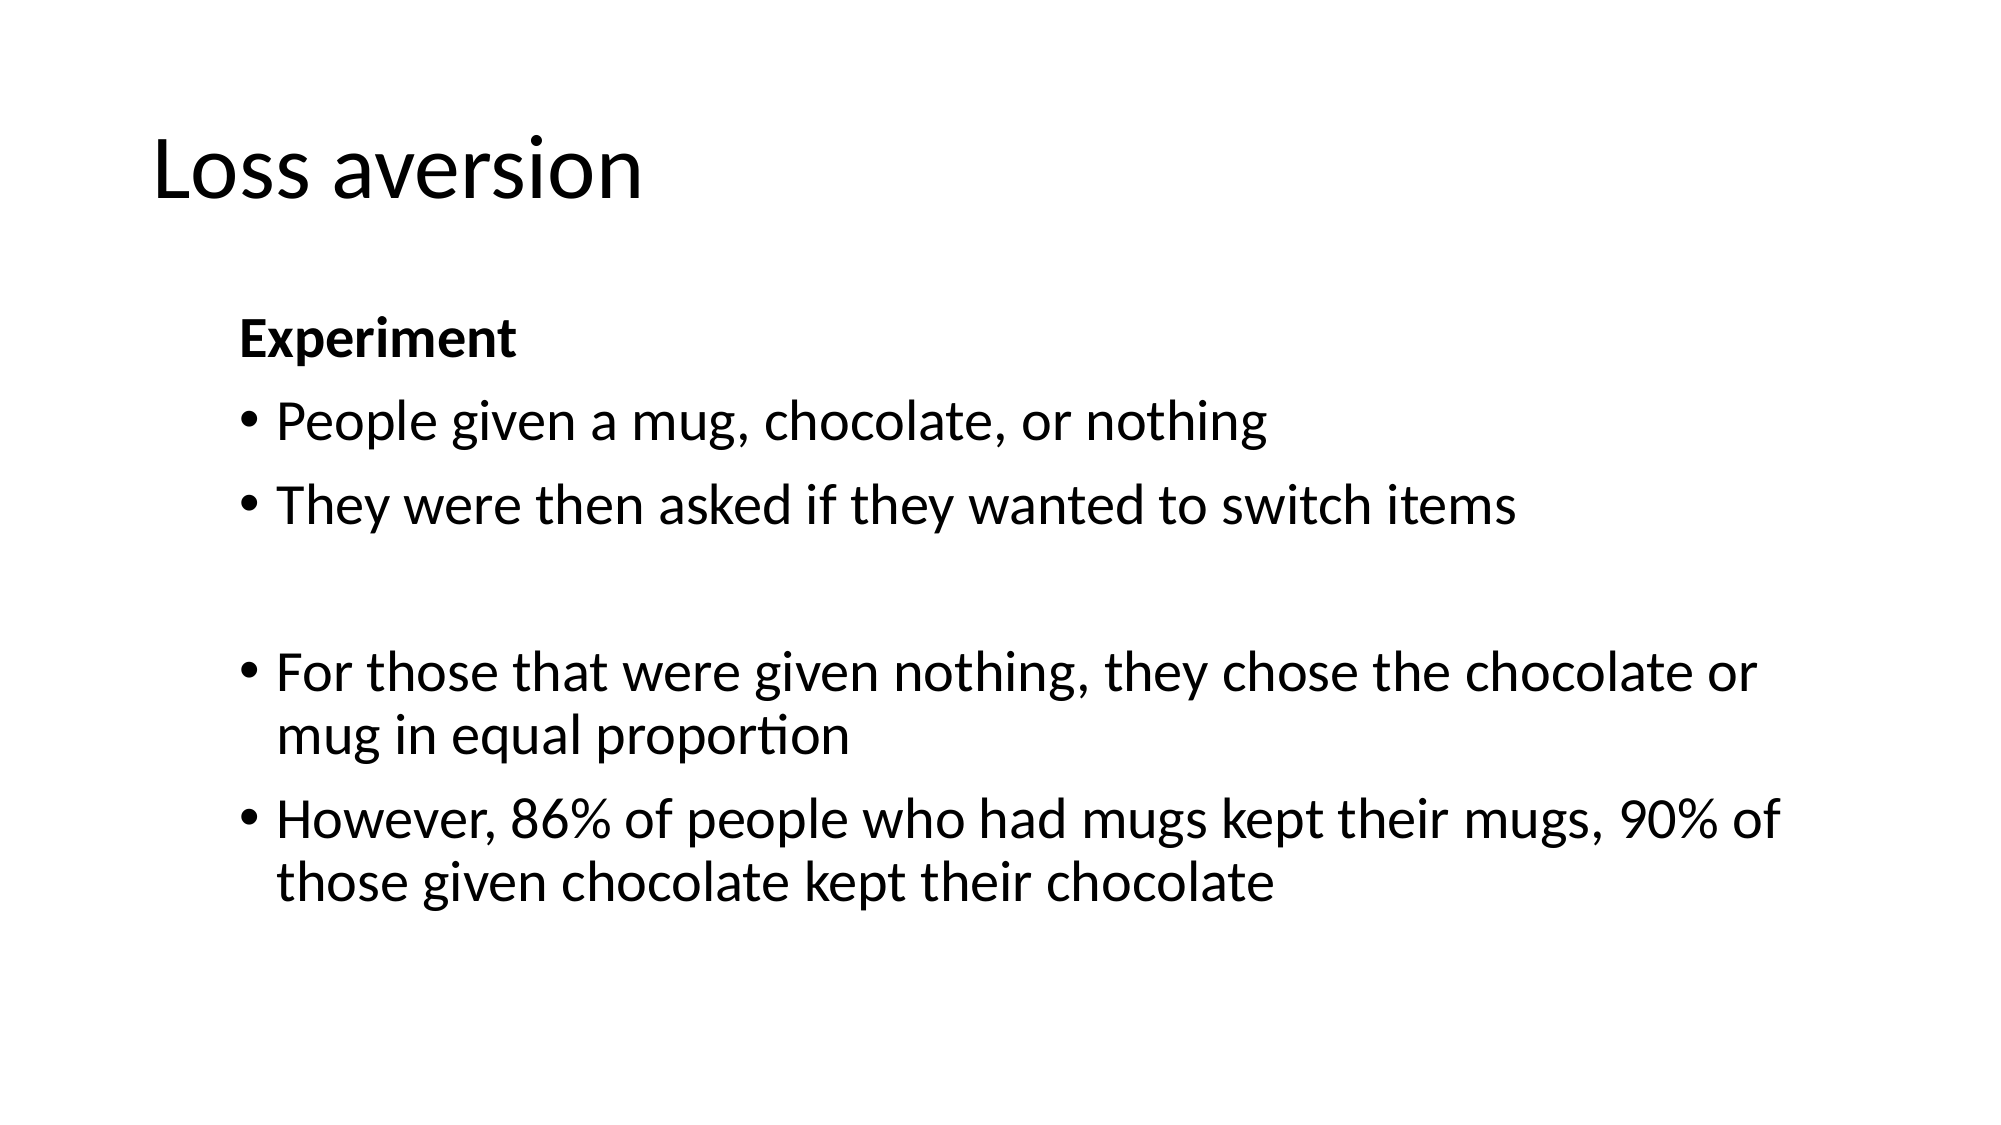

# Loss aversion
Experiment
People given a mug, chocolate, or nothing
They were then asked if they wanted to switch items

For those that were given nothing, they chose the chocolate or mug in equal proportion
However, 86% of people who had mugs kept their mugs, 90% of those given chocolate kept their chocolate